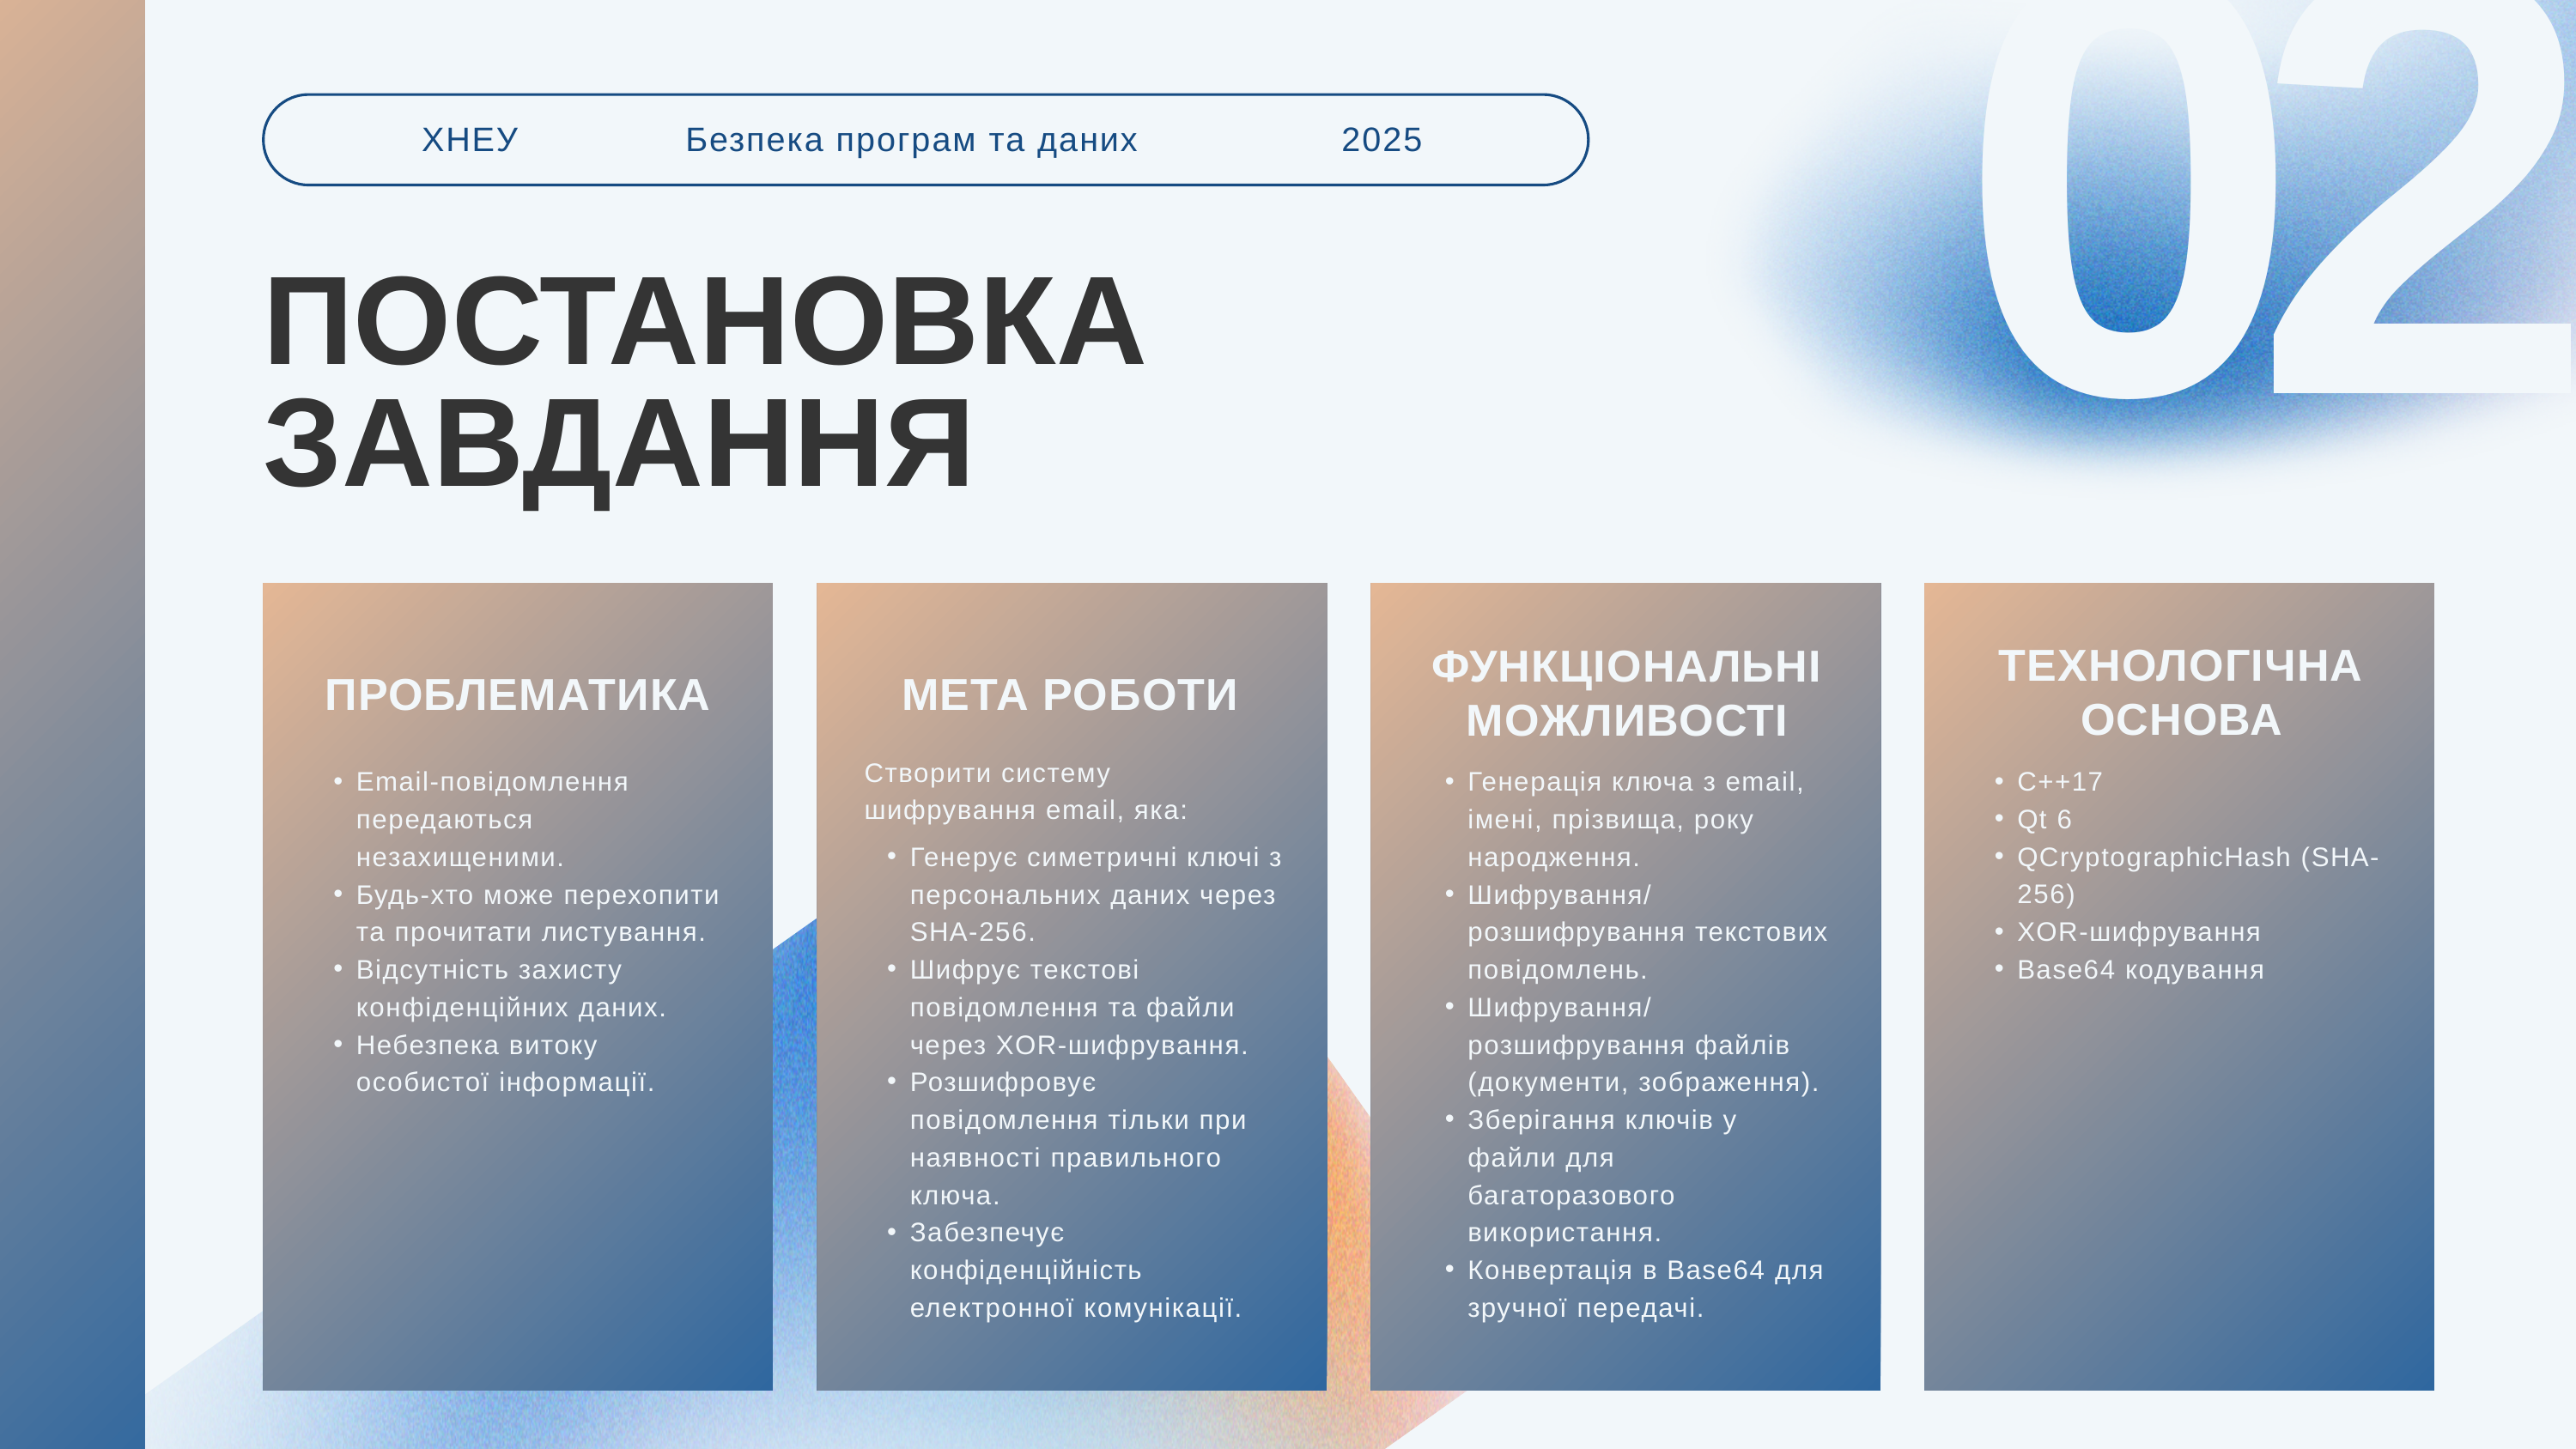

02

ХНЕУ
Безпека програм та даних
2025
ПОСТАНОВКА ЗАВДАННЯ

ТЕХНОЛОГІЧНА ОСНОВА
ФУНКЦІОНАЛЬНІ МОЖЛИВОСТІ
ПРОБЛЕМАТИКА
МЕТА РОБОТИ
Створити систему шифрування email, яка:
Email-повідомлення передаються незахищеними.
Будь-хто може перехопити та прочитати листування.
Відсутність захисту конфіденційних даних.
Небезпека витоку особистої інформації.
Генерація ключа з email, імені, прізвища, року народження.
Шифрування/розшифрування текстових повідомлень.
Шифрування/розшифрування файлів (документи, зображення).
Зберігання ключів у файли для багаторазового використання.
Конвертація в Base64 для зручної передачі.
C++17
Qt 6
QCryptographicHash (SHA-256)
XOR-шифрування
Base64 кодування
Генерує симетричні ключі з персональних даних через SHA-256.
Шифрує текстові повідомлення та файли через XOR-шифрування.
Розшифровує повідомлення тільки при наявності правильного ключа.
Забезпечує конфіденційність електронної комунікації.